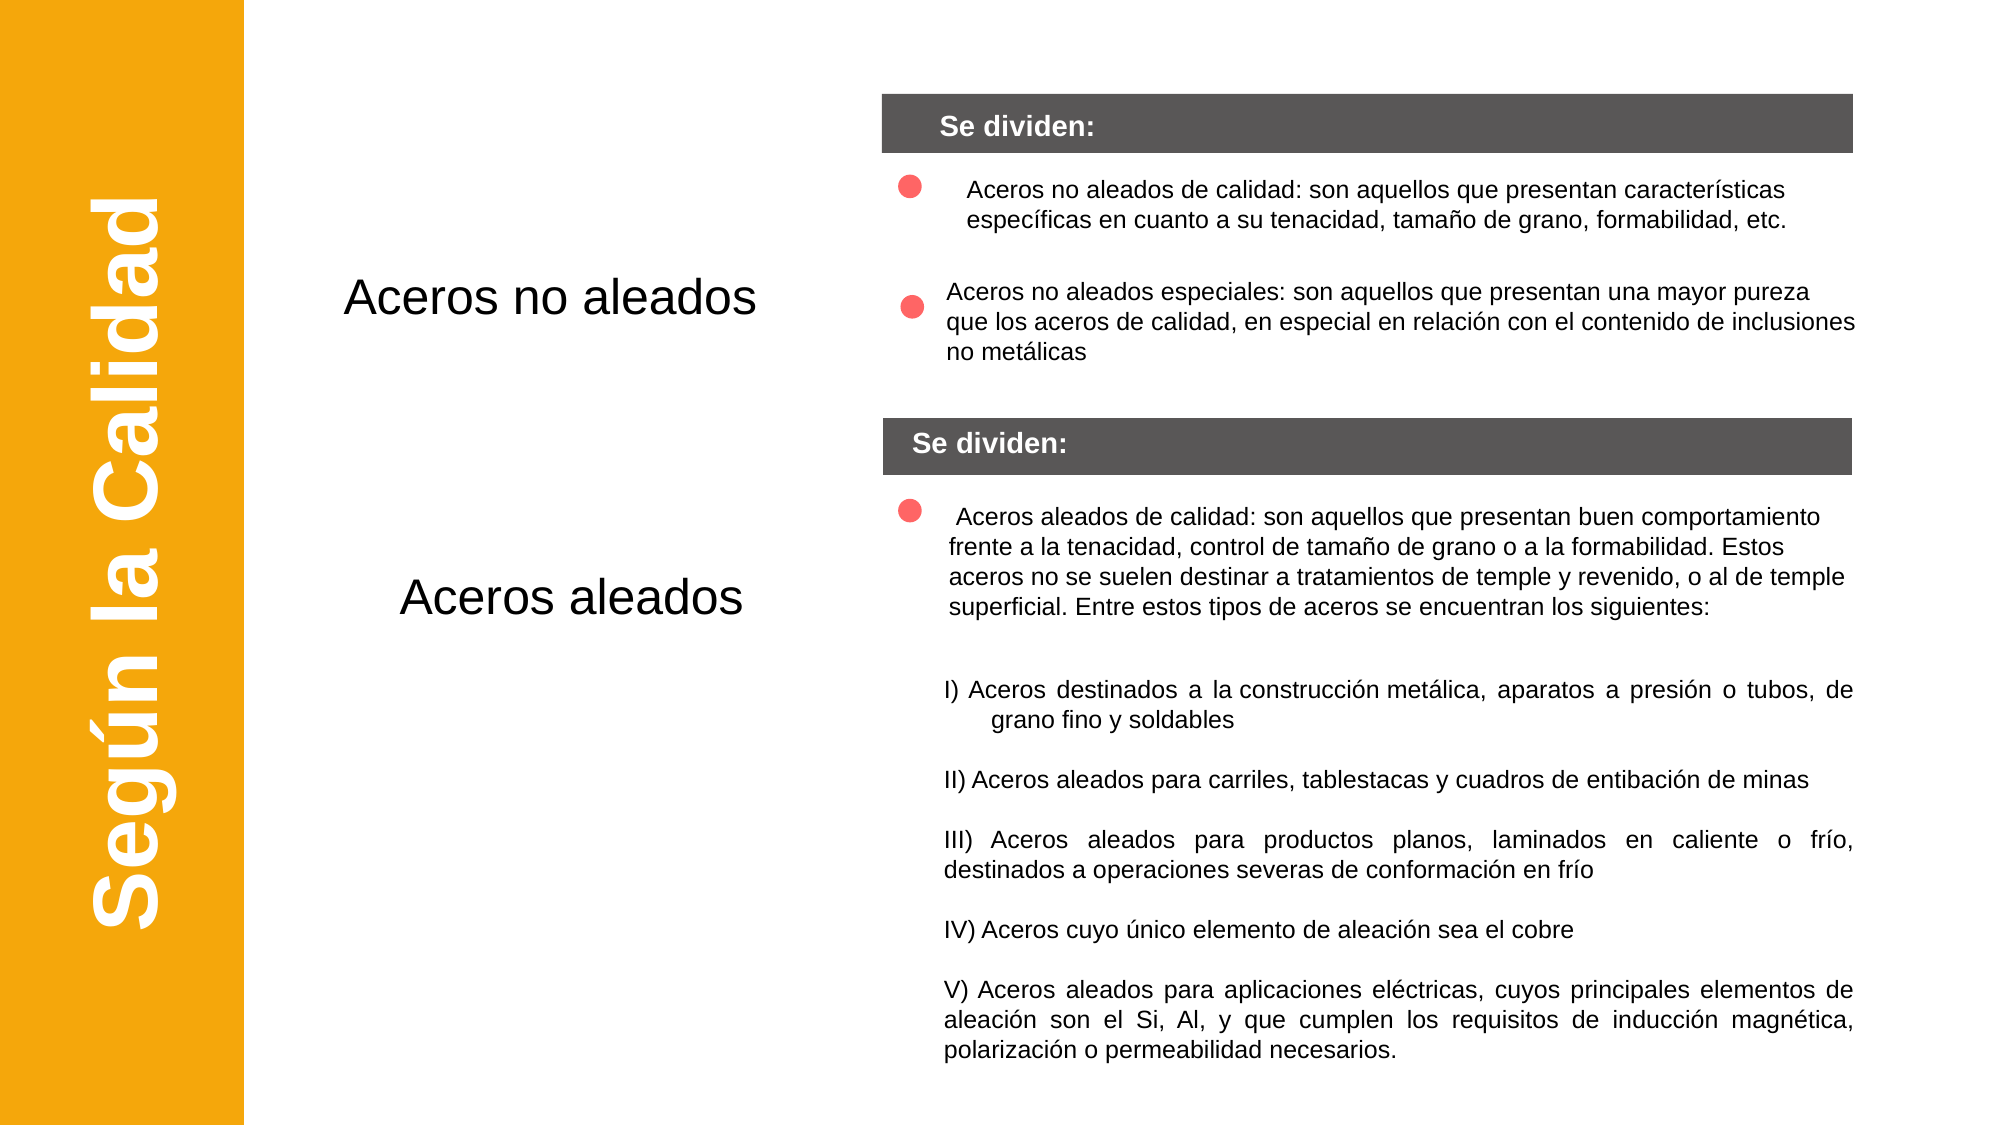

Se dividen:
Aceros no aleados de calidad: son aquellos que presentan características
específicas en cuanto a su tenacidad, tamaño de grano, formabilidad, etc.

Aceros no aleados
Aceros no aleados especiales: son aquellos que presentan una mayor pureza que los aceros de calidad, en especial en relación con el contenido de inclusiones no metálicas

Se dividen:
 Aceros aleados de calidad: son aquellos que presentan buen comportamiento frente a la tenacidad, control de tamaño de grano o a la formabilidad. Estos aceros no se suelen destinar a tratamientos de temple y revenido, o al de temple superficial. Entre estos tipos de aceros se encuentran los siguientes:

Según la Calidad
Aceros aleados
I) Aceros destinados a la construcción metálica, aparatos a presión o tubos, de grano fino y soldables

II) Aceros aleados para carriles, tablestacas y cuadros de entibación de minas

III) Aceros aleados para productos planos, laminados en caliente o frío, destinados a operaciones severas de conformación en frío

IV) Aceros cuyo único elemento de aleación sea el cobre

V) Aceros aleados para aplicaciones eléctricas, cuyos principales elementos de aleación son el Si, Al, y que cumplen los requisitos de inducción magnética, polarización o permeabilidad necesarios.